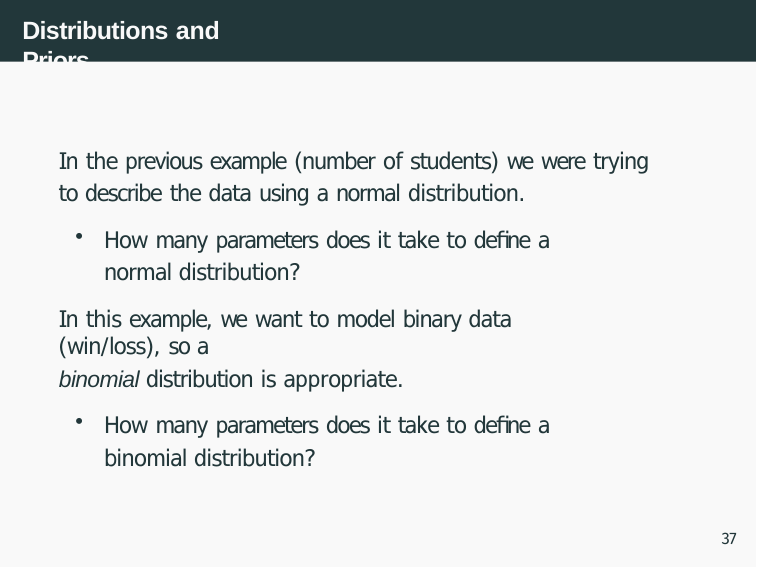

# Distributions and Priors
In the previous example (number of students) we were trying to describe the data using a normal distribution.
How many parameters does it take to define a normal distribution?
In this example, we want to model binary data (win/loss), so a
binomial distribution is appropriate.
How many parameters does it take to define a binomial distribution?
37